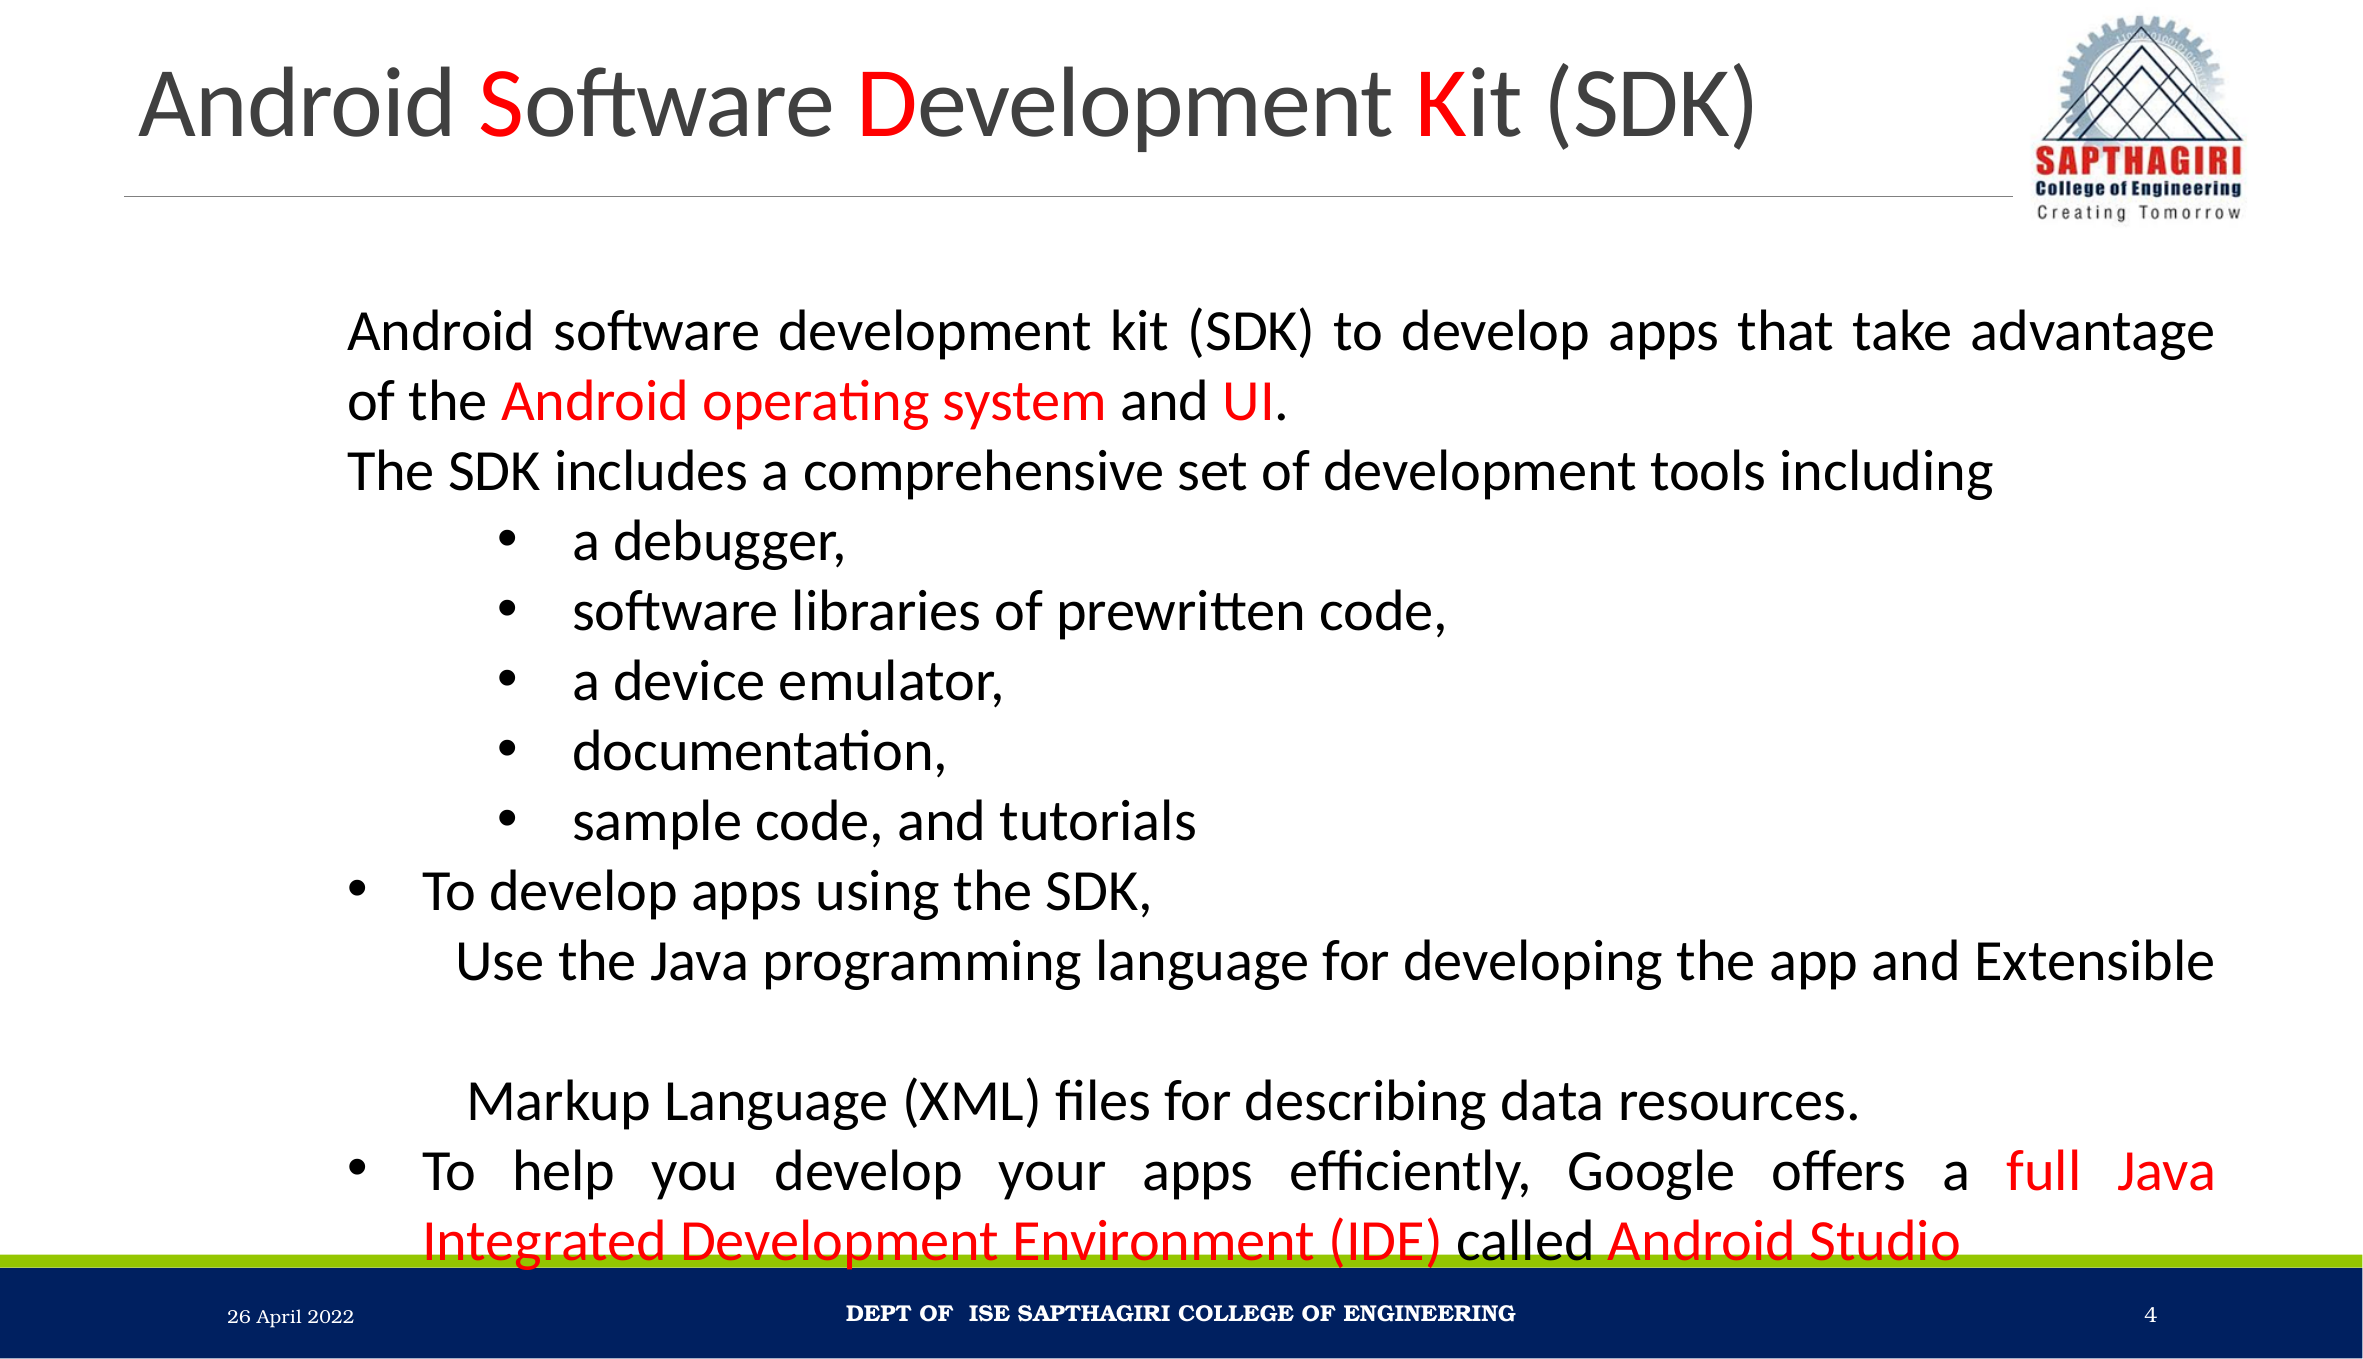

# Android Software Development Kit (SDK)
Android software development kit (SDK) to develop apps that take advantage of the Android operating system and UI.
The SDK includes a comprehensive set of development tools including
a debugger,
software libraries of prewritten code,
a device emulator,
documentation,
sample code, and tutorials
To develop apps using the SDK,
        Use the Java programming language for developing the app and Extensible
         Markup Language (XML) files for describing data resources.
To help you develop your apps efficiently, Google offers a full Java Integrated Development Environment (IDE) called Android Studio
26 April 2022
Dept of  ISE SAPTHAGIRI COLLEGE OF ENGINEERING
4